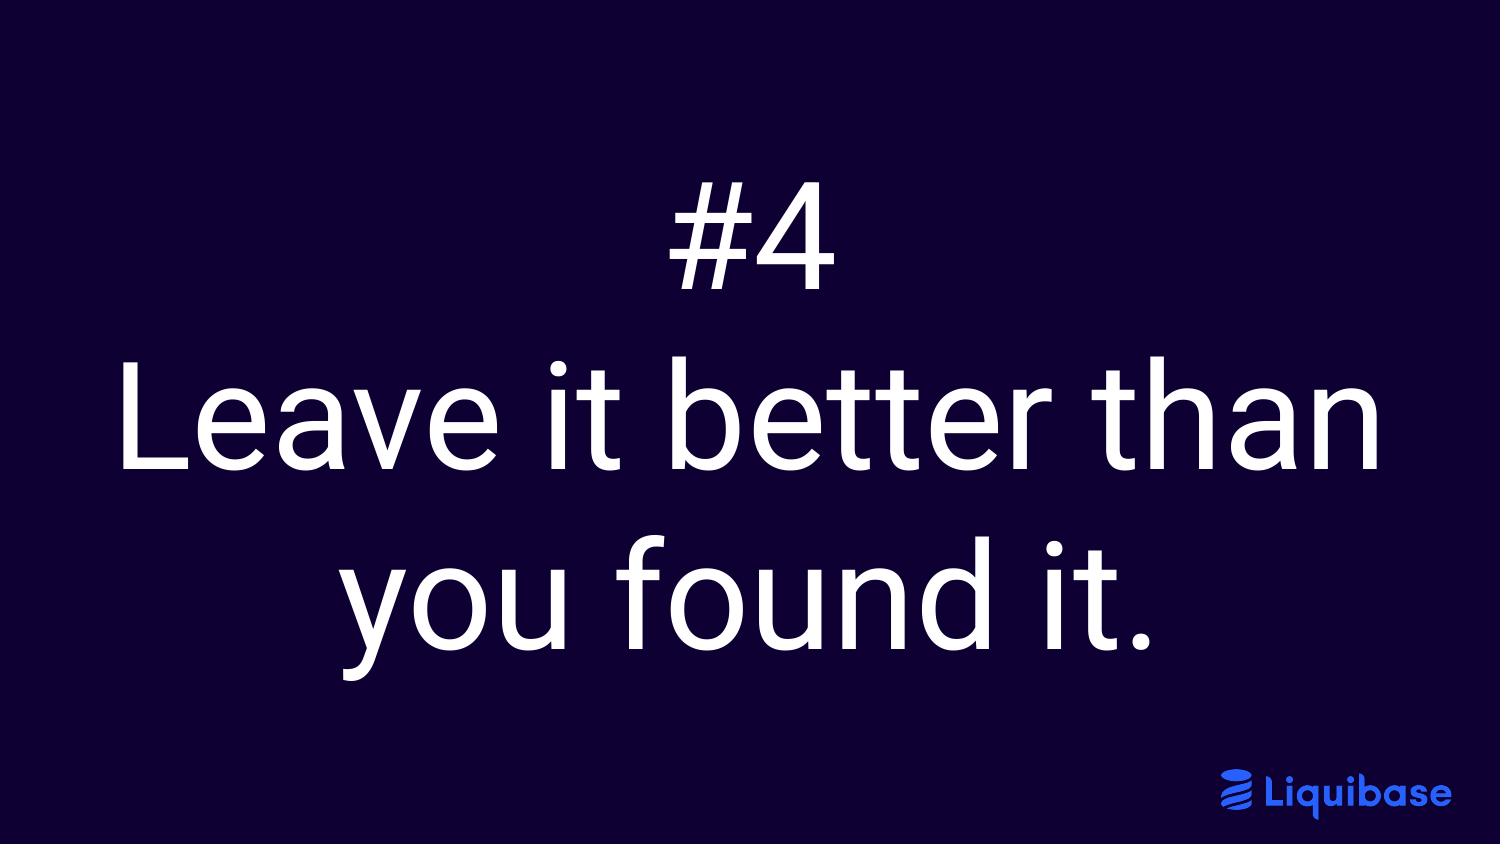

#
#4
Leave it better than you found it.